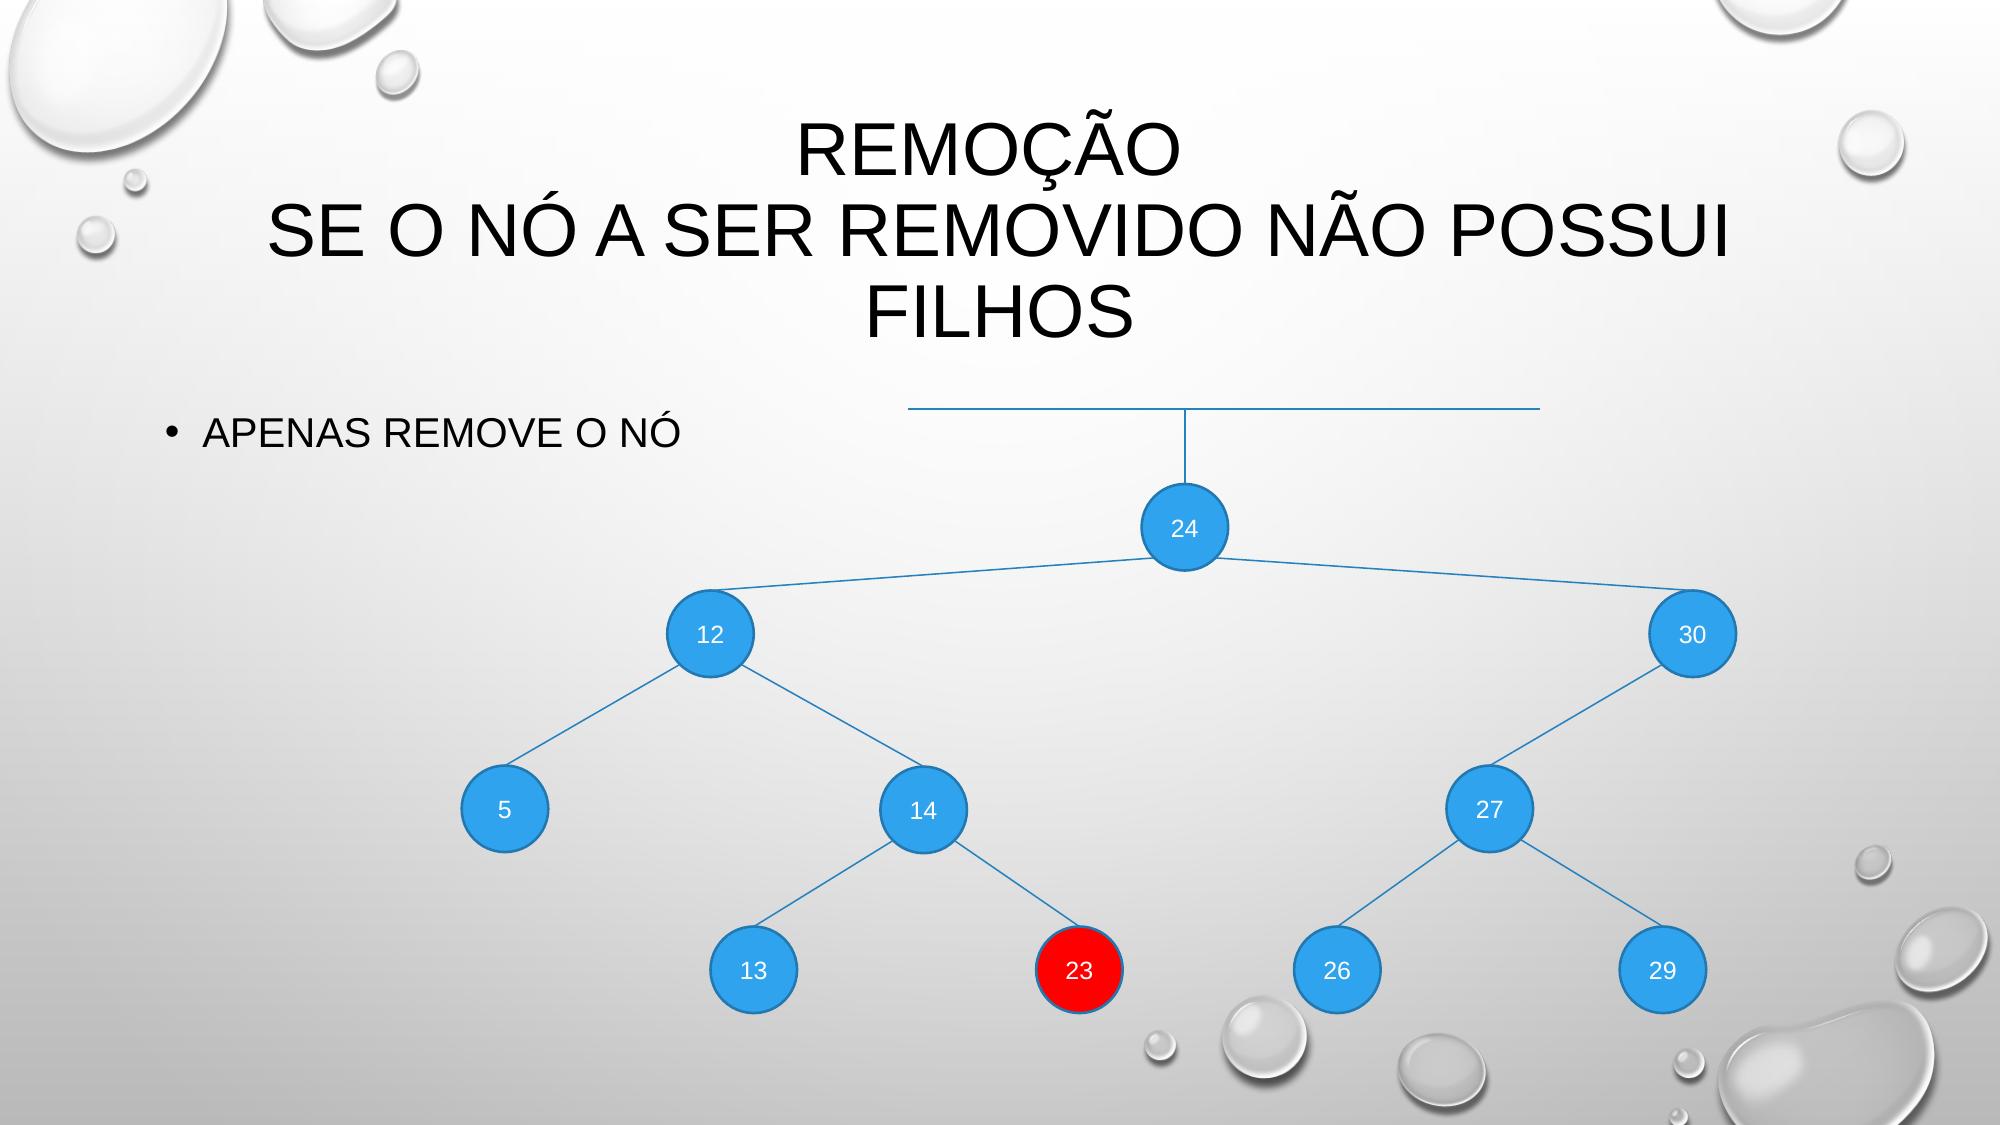

# Remoção Se o nó a ser removido não possui filhos
Apenas remove o nó
24
12
30
5
27
14
26
29
13
23